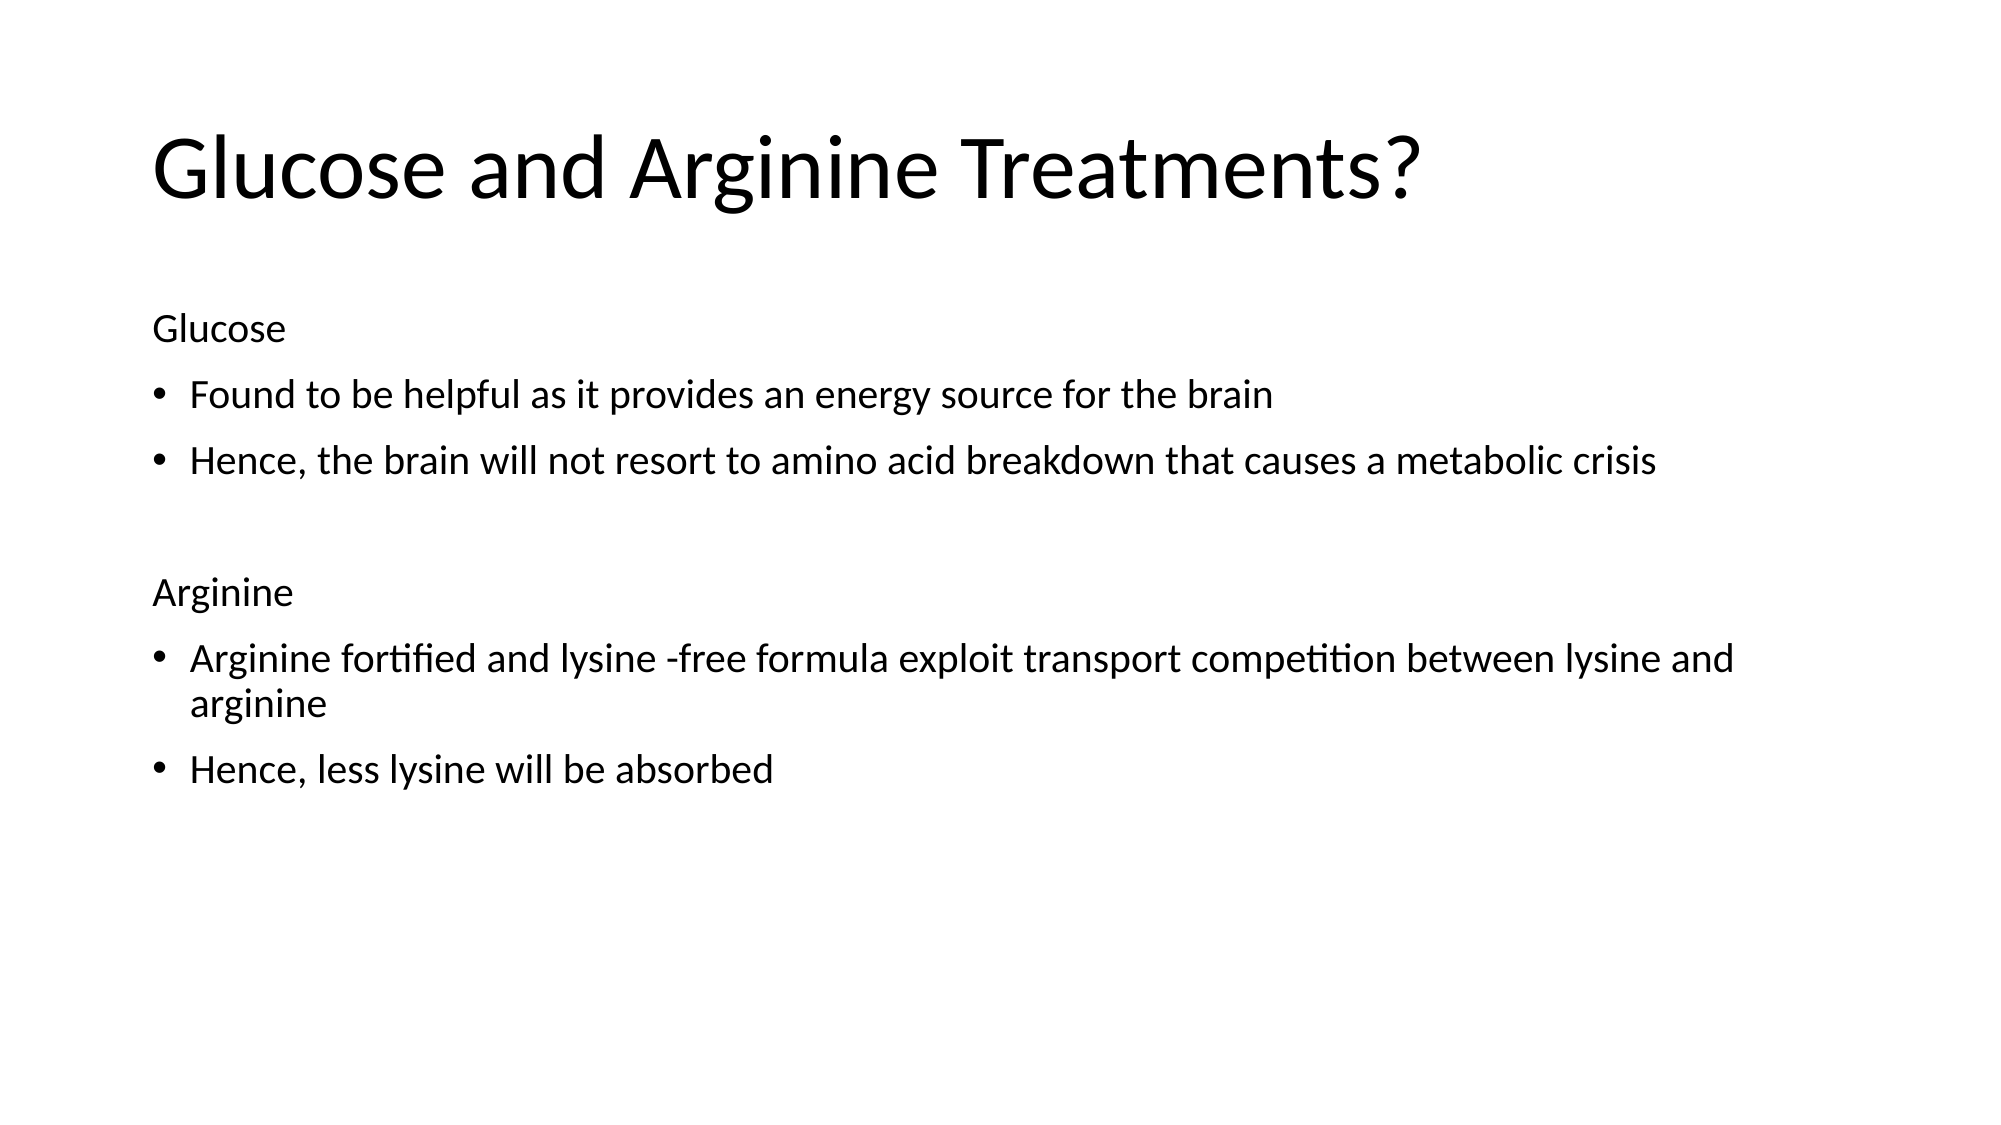

# Glucose and Arginine Treatments?
Glucose
Found to be helpful as it provides an energy source for the brain
Hence, the brain will not resort to amino acid breakdown that causes a metabolic crisis

Arginine
Arginine fortified and lysine -free formula exploit transport competition between lysine and arginine
Hence, less lysine will be absorbed